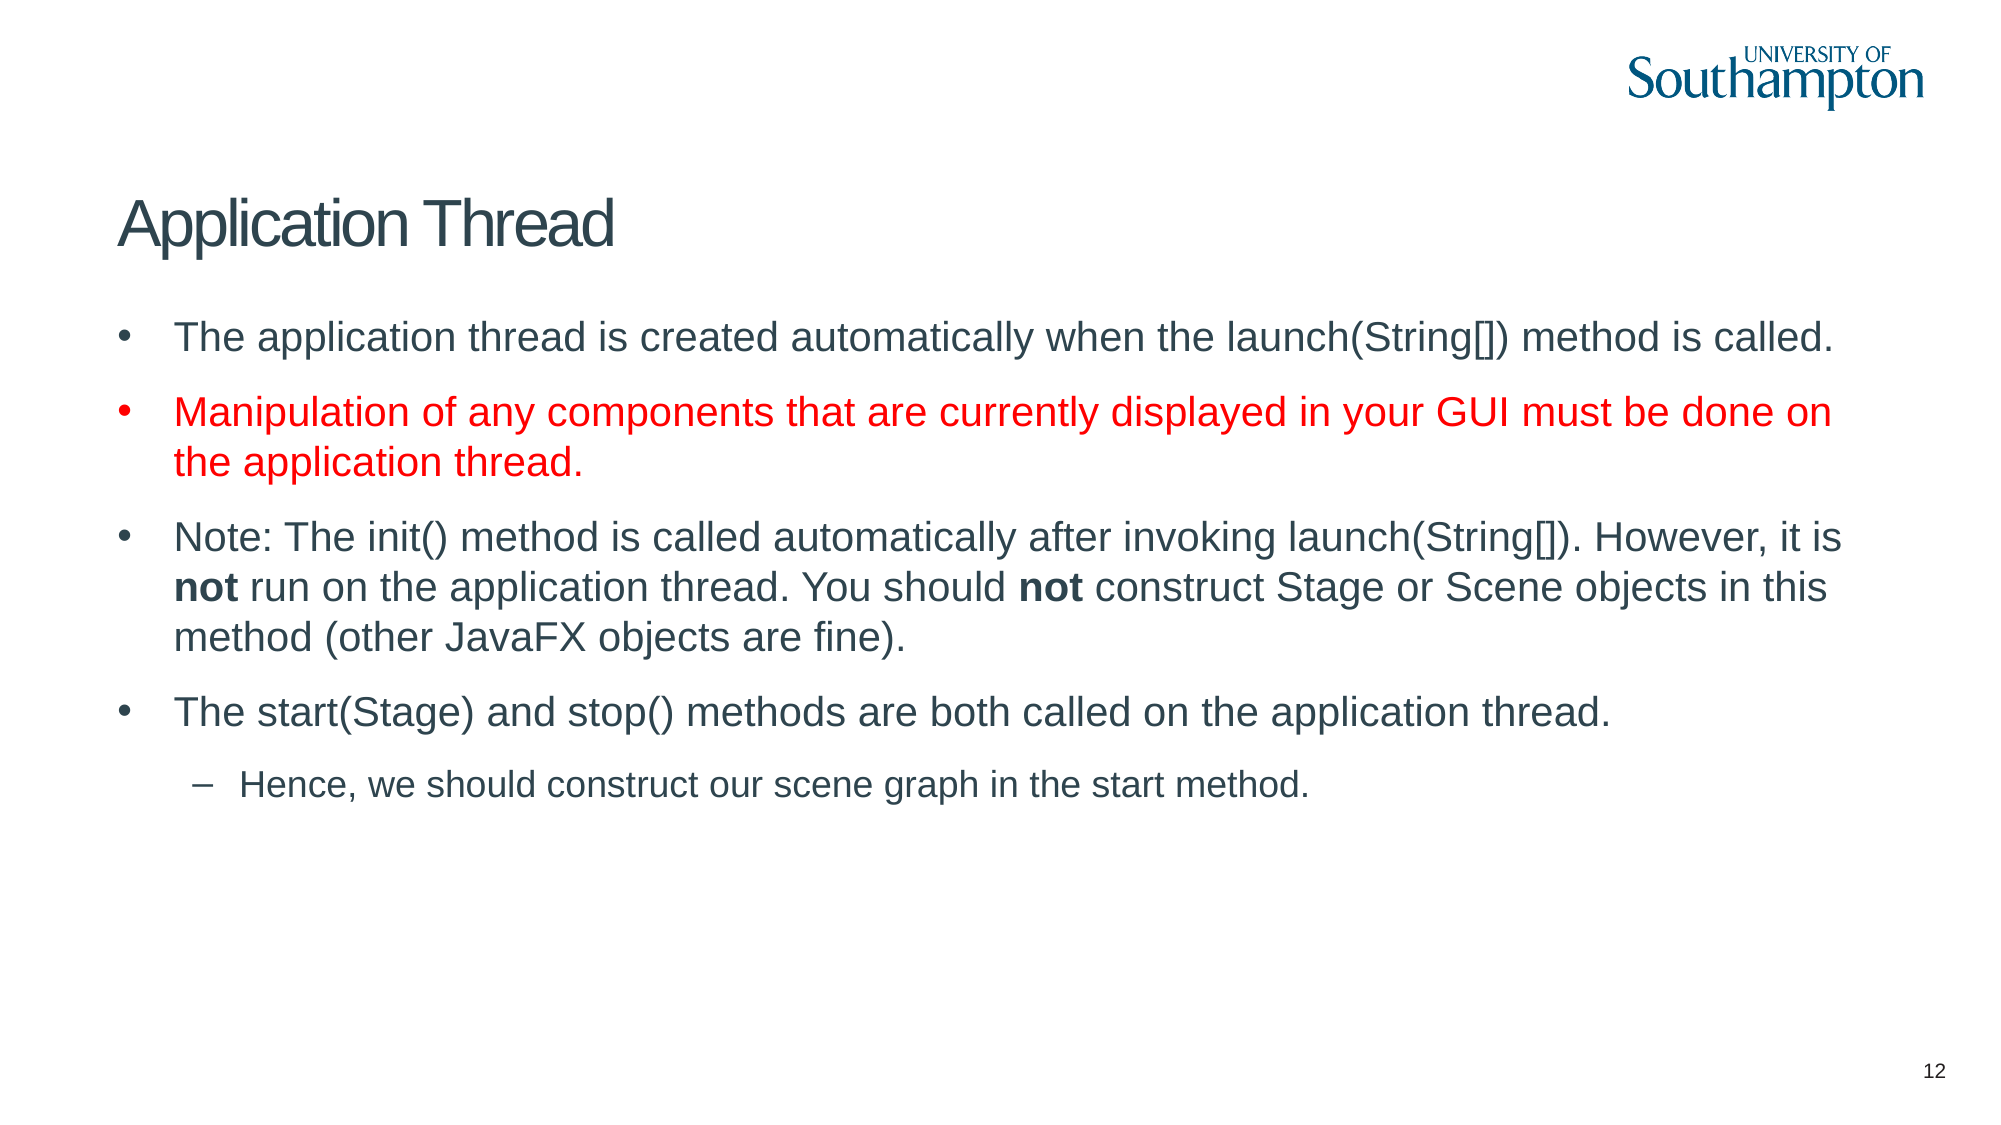

# Application Thread
The application thread is created automatically when the launch(String[]) method is called.
Manipulation of any components that are currently displayed in your GUI must be done on the application thread.
Note: The init() method is called automatically after invoking launch(String[]). However, it is not run on the application thread. You should not construct Stage or Scene objects in this method (other JavaFX objects are fine).
The start(Stage) and stop() methods are both called on the application thread.
Hence, we should construct our scene graph in the start method.